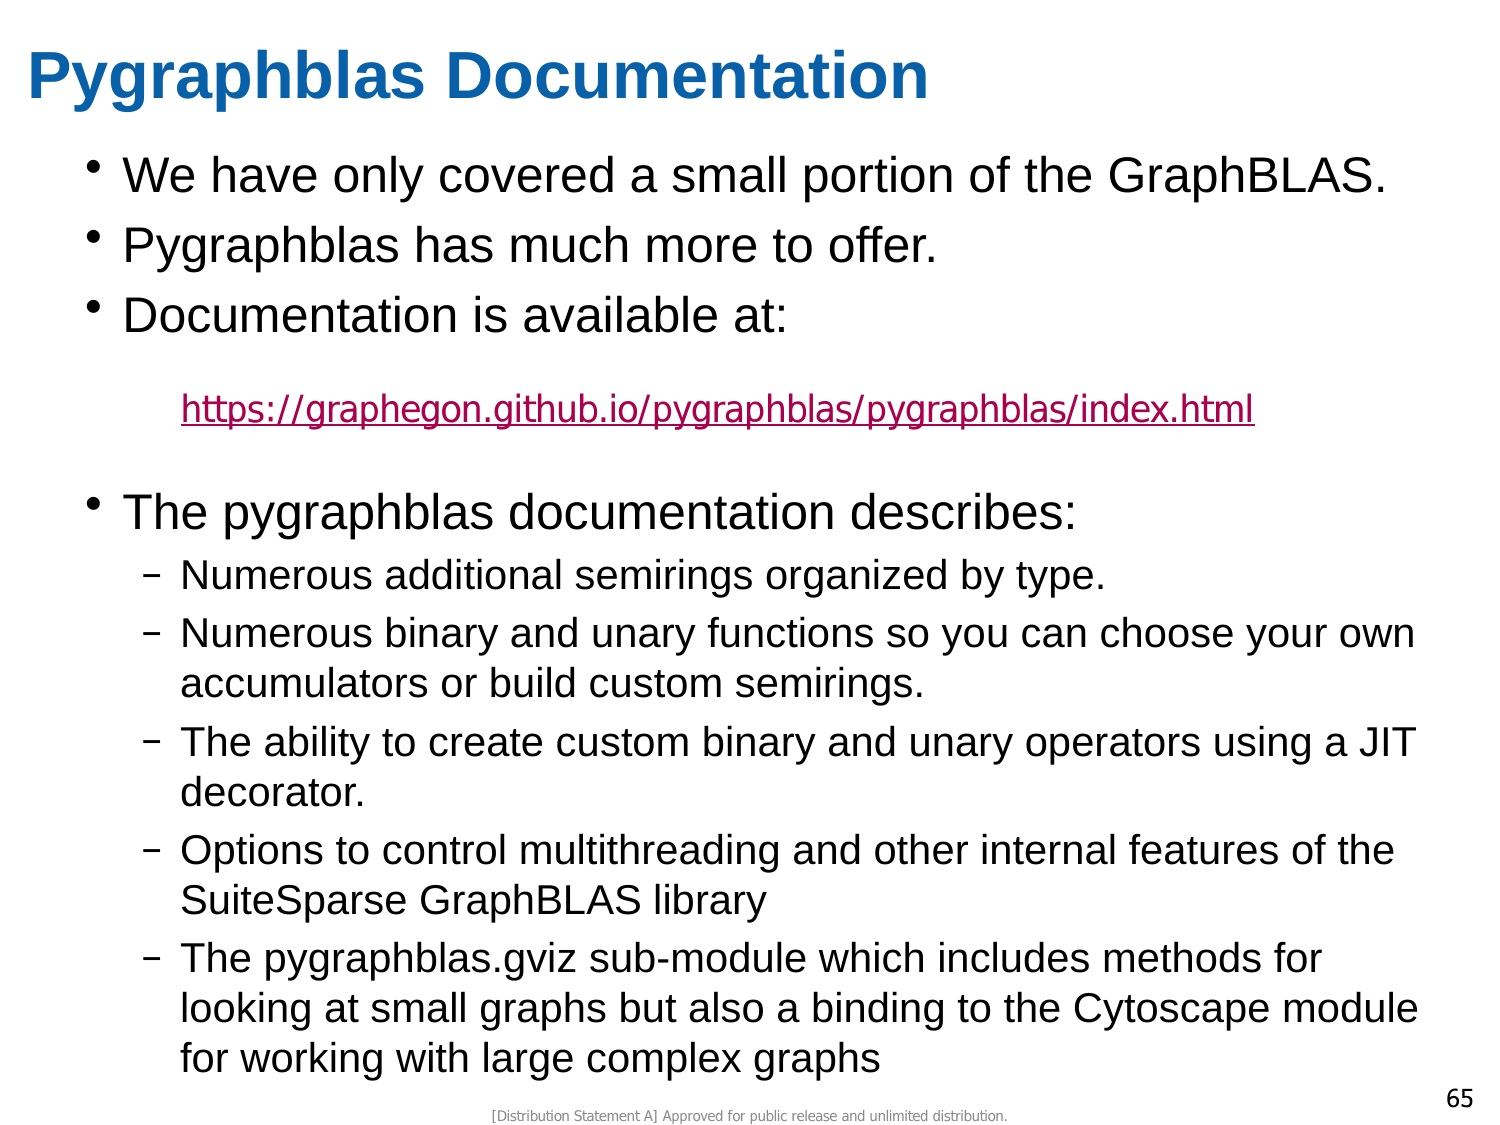

# Pygraphblas Documentation
We have only covered a small portion of the GraphBLAS.
Pygraphblas has much more to offer.
Documentation is available at:
https://graphegon.github.io/pygraphblas/pygraphblas/index.html
The pygraphblas documentation describes:
Numerous additional semirings organized by type.
Numerous binary and unary functions so you can choose your own accumulators or build custom semirings.
The ability to create custom binary and unary operators using a JIT decorator.
Options to control multithreading and other internal features of the SuiteSparse GraphBLAS library
The pygraphblas.gviz sub-module which includes methods for looking at small graphs but also a binding to the Cytoscape module for working with large complex graphs
65